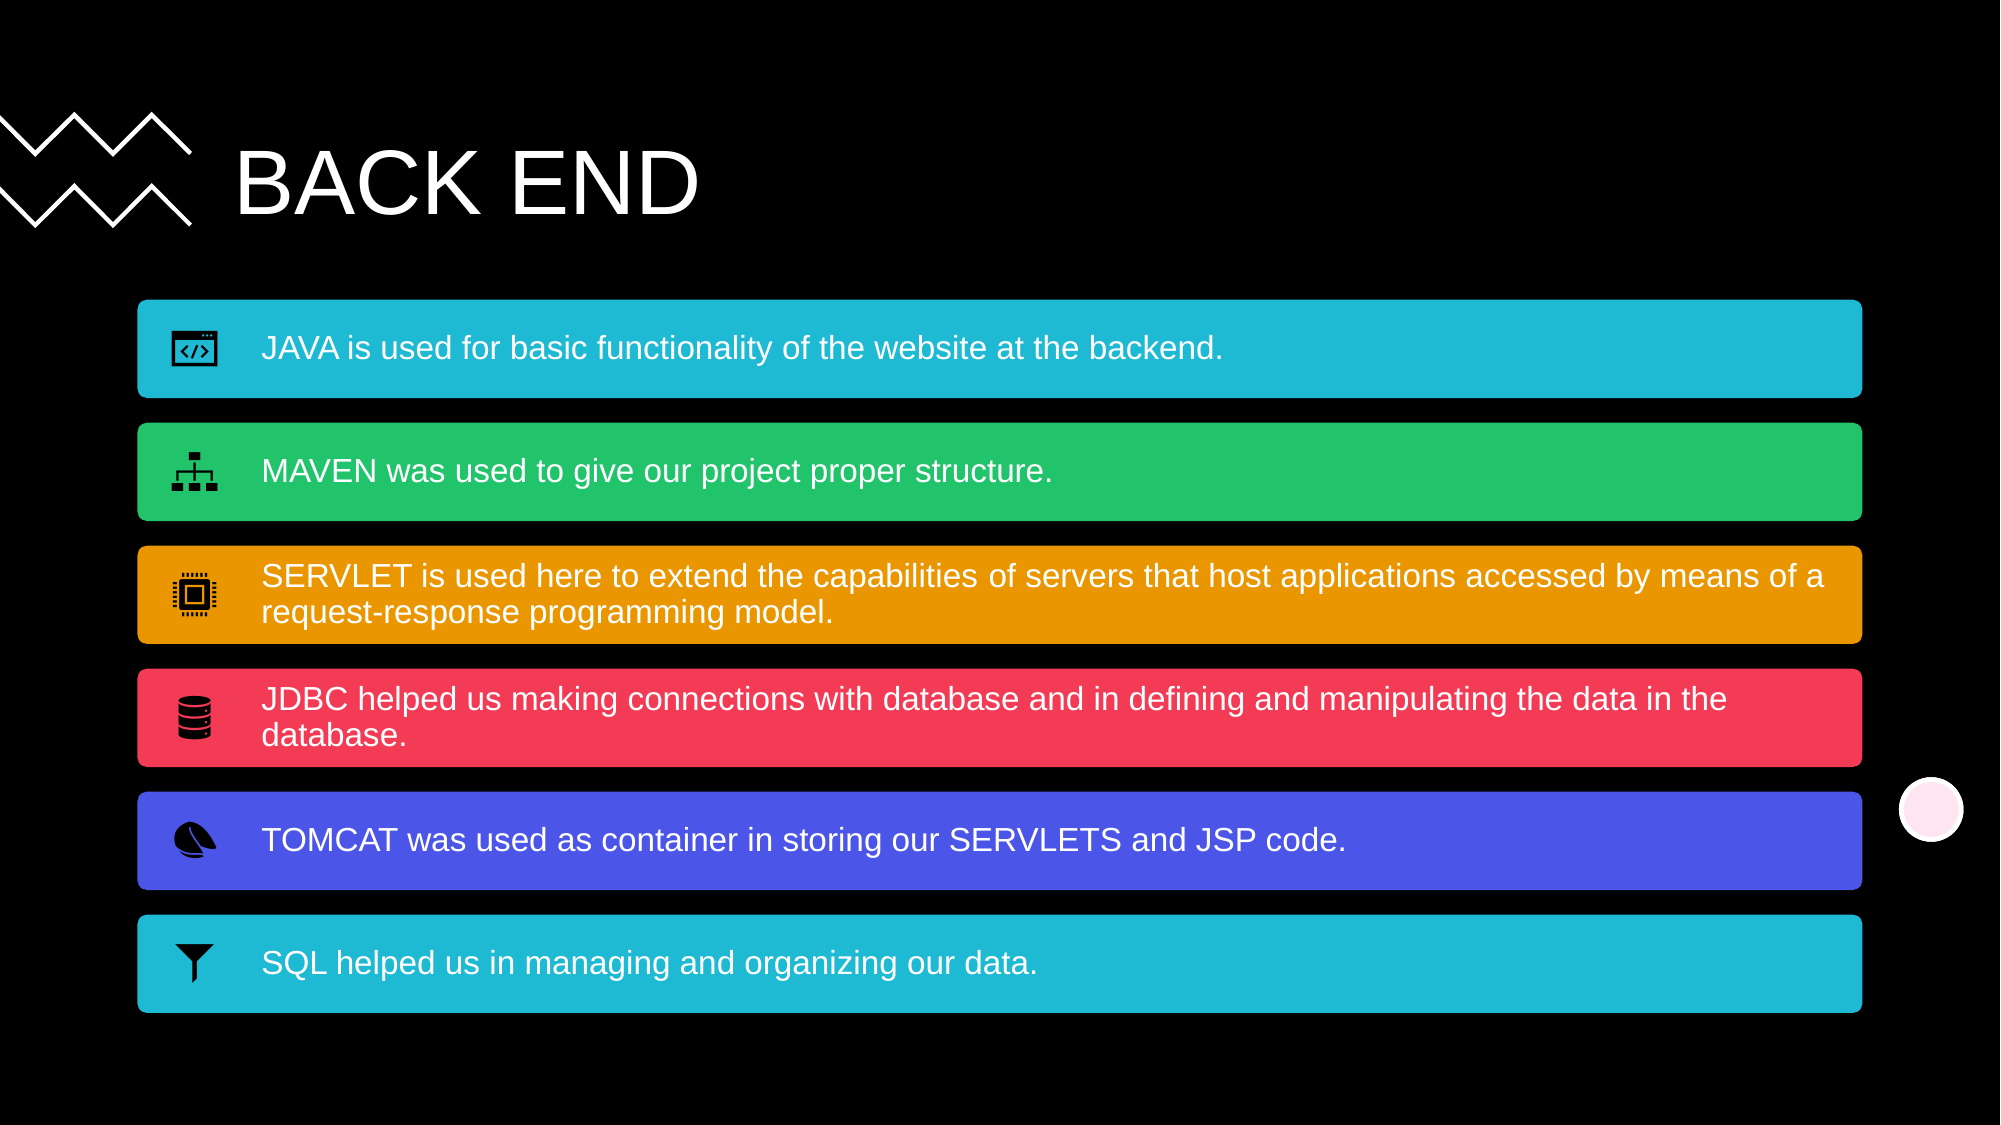

# BACK END

JAVA is used for basic functionality of the website at the backend.
MAVEN was used to give our project proper structure.
SERVLET is used here to extend the capabilities of servers that host applications accessed by means of a request-response programming model.
JDBC helped us making connections with database and in defining and manipulating the data in the database.
TOMCAT was used as container in storing our SERVLETS and JSP code.
SQL helped us in managing and organizing our data.